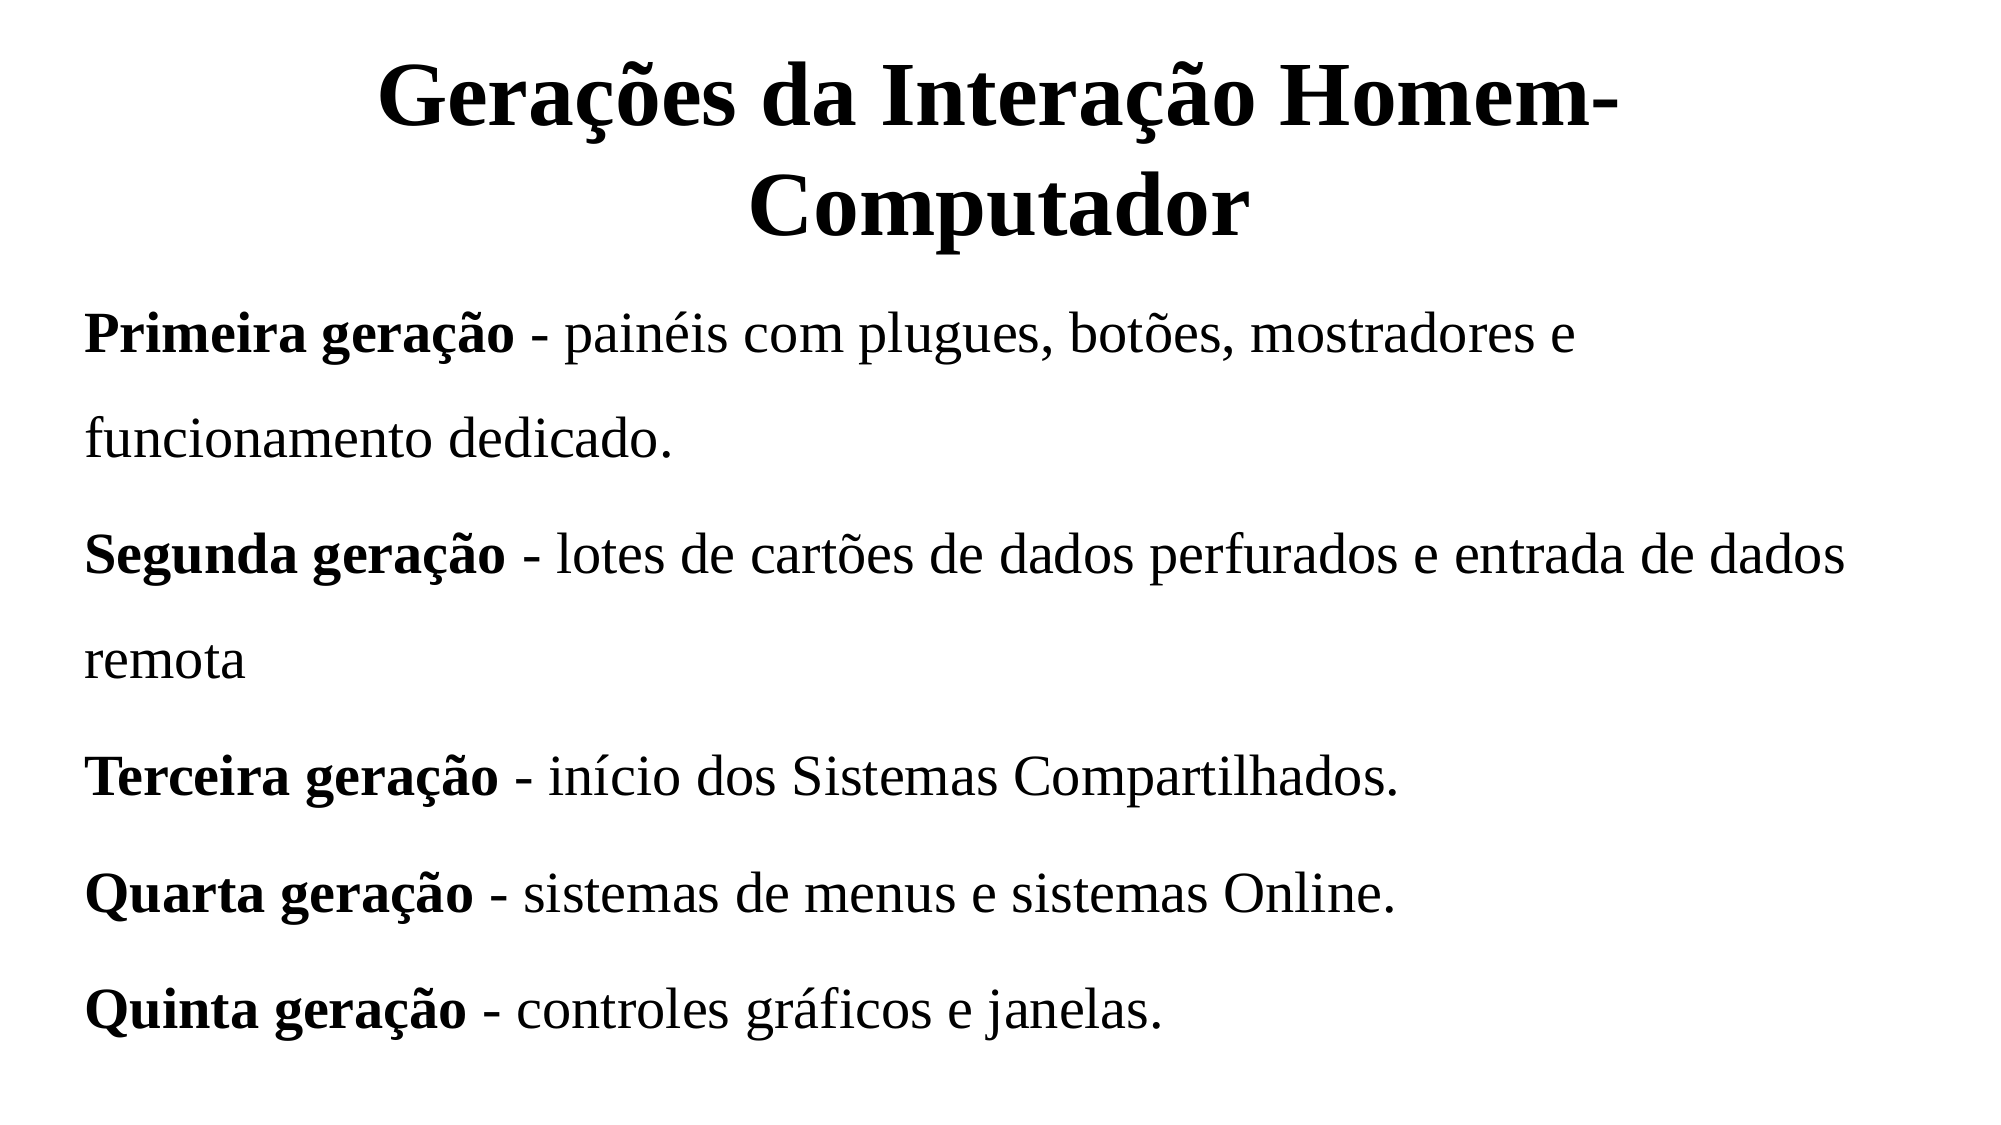

# Gerações da Interação Homem-Computador

Primeira geração - painéis com plugues, botões, mostradores e funcionamento dedicado.
Segunda geração - lotes de cartões de dados perfurados e entrada de dados remota
Terceira geração - início dos Sistemas Compartilhados.
Quarta geração - sistemas de menus e sistemas Online.
Quinta geração - controles gráficos e janelas.